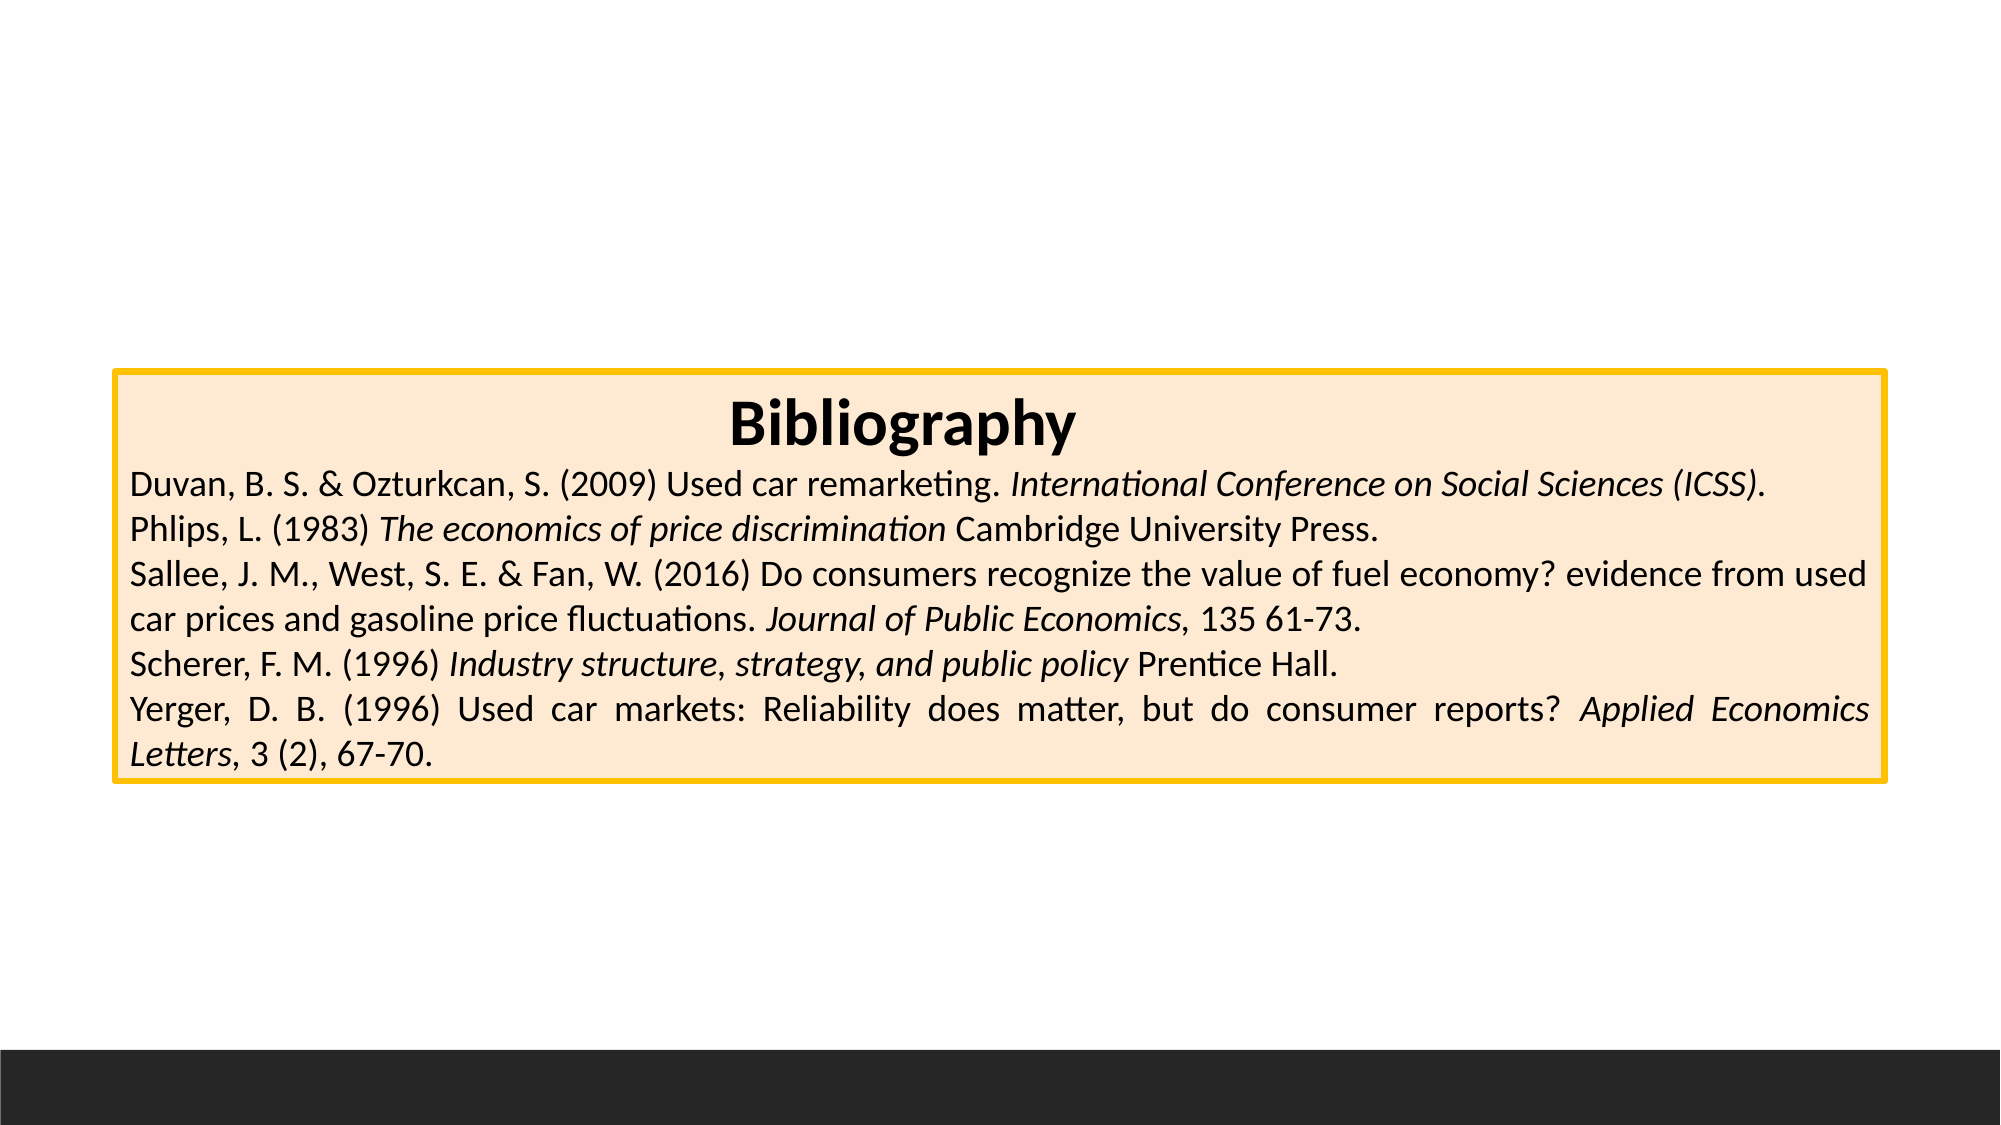

Bibliography
Duvan, B. S. & Ozturkcan, S. (2009) Used car remarketing. International Conference on Social Sciences (ICSS).
Phlips, L. (1983) The economics of price discrimination Cambridge University Press.
Sallee, J. M., West, S. E. & Fan, W. (2016) Do consumers recognize the value of fuel economy? evidence from used car prices and gasoline price fluctuations. Journal of Public Economics, 135 61-73.
Scherer, F. M. (1996) Industry structure, strategy, and public policy Prentice Hall.
Yerger, D. B. (1996) Used car markets: Reliability does matter, but do consumer reports? Applied Economics Letters, 3 (2), 67-70.